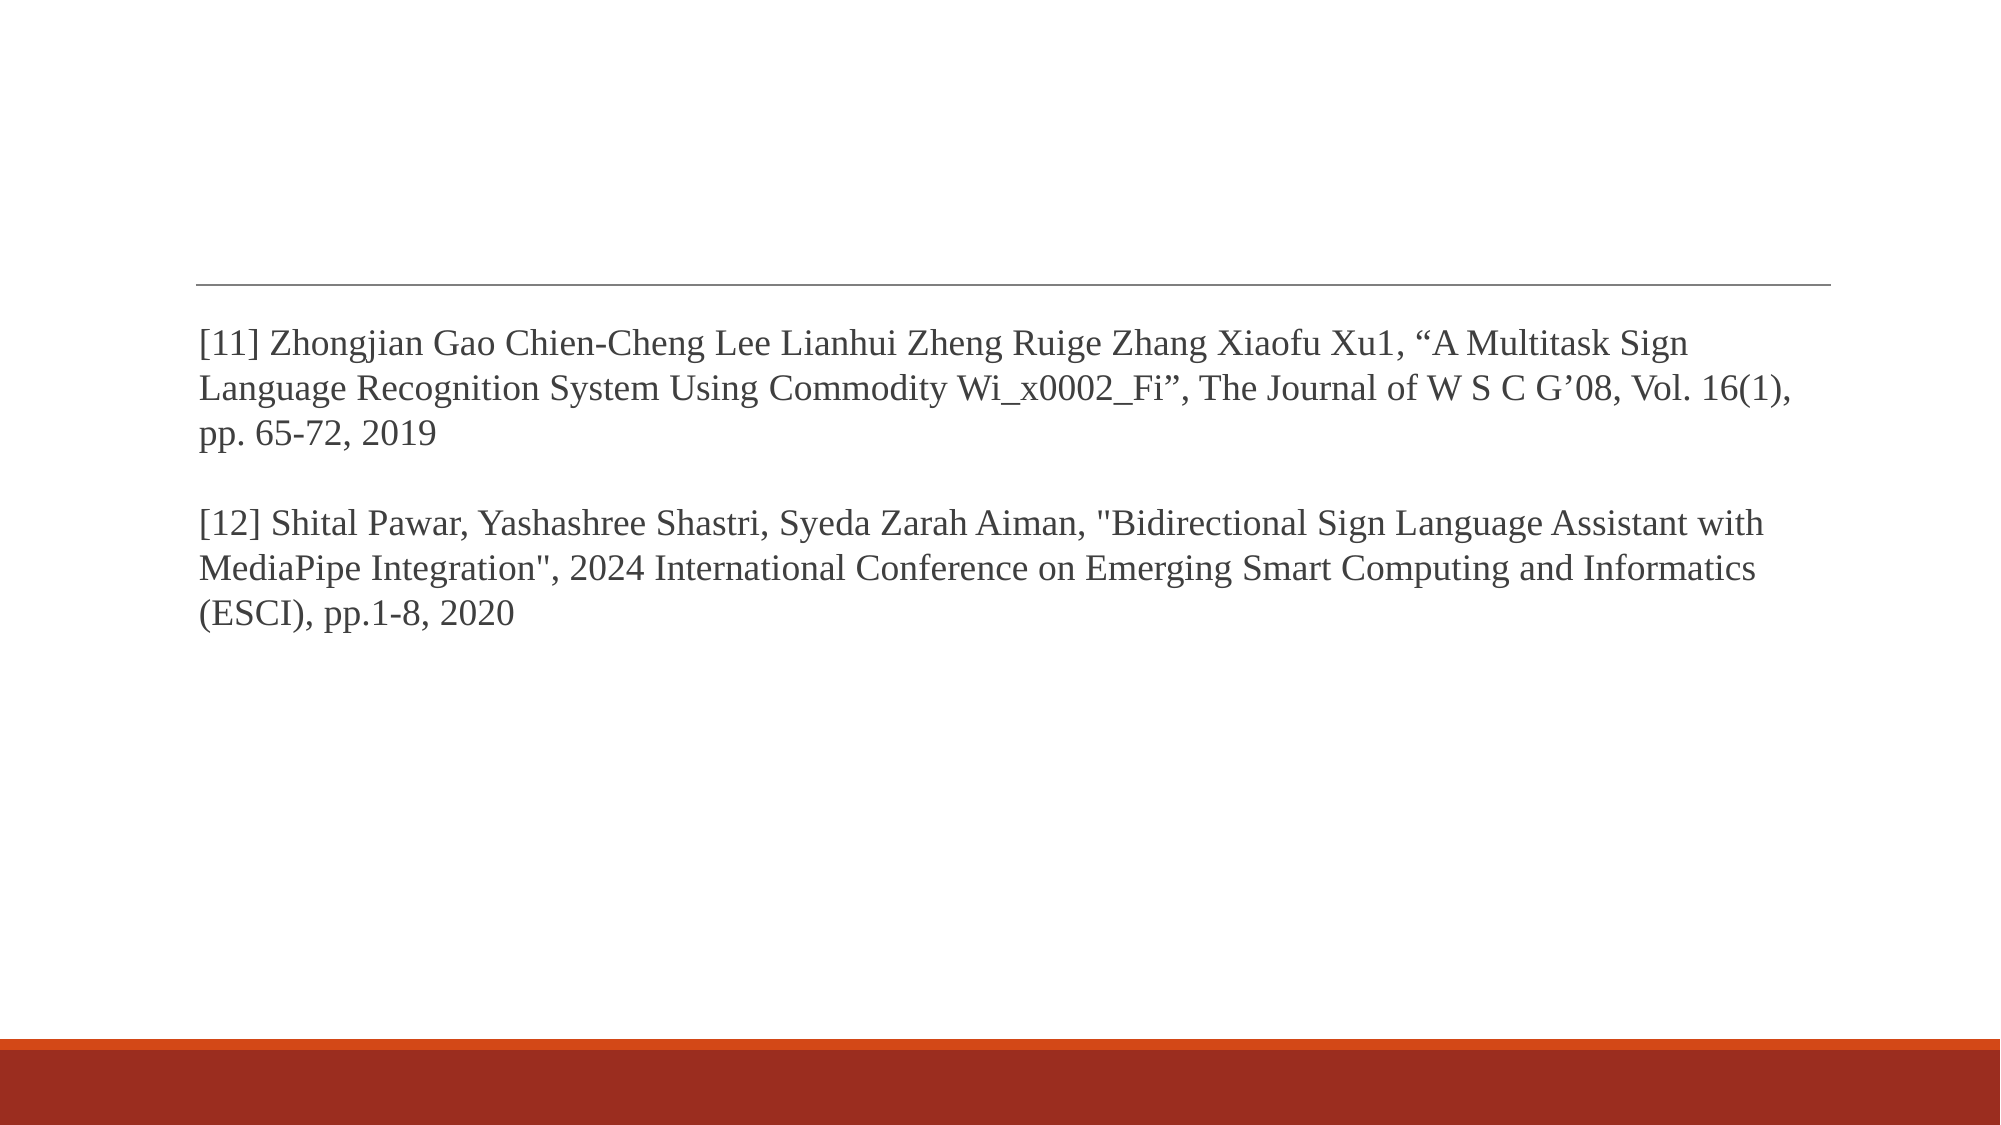

[11] Zhongjian Gao Chien-Cheng Lee Lianhui Zheng Ruige Zhang Xiaofu Xu1, “A Multitask Sign Language Recognition System Using Commodity Wi_x0002_Fi”, The Journal of W S C G’08, Vol. 16(1), pp. 65-72, 2019

[12] Shital Pawar, Yashashree Shastri, Syeda Zarah Aiman, "Bidirectional Sign Language Assistant with MediaPipe Integration", 2024 International Conference on Emerging Smart Computing and Informatics (ESCI), pp.1-8, 2020
21